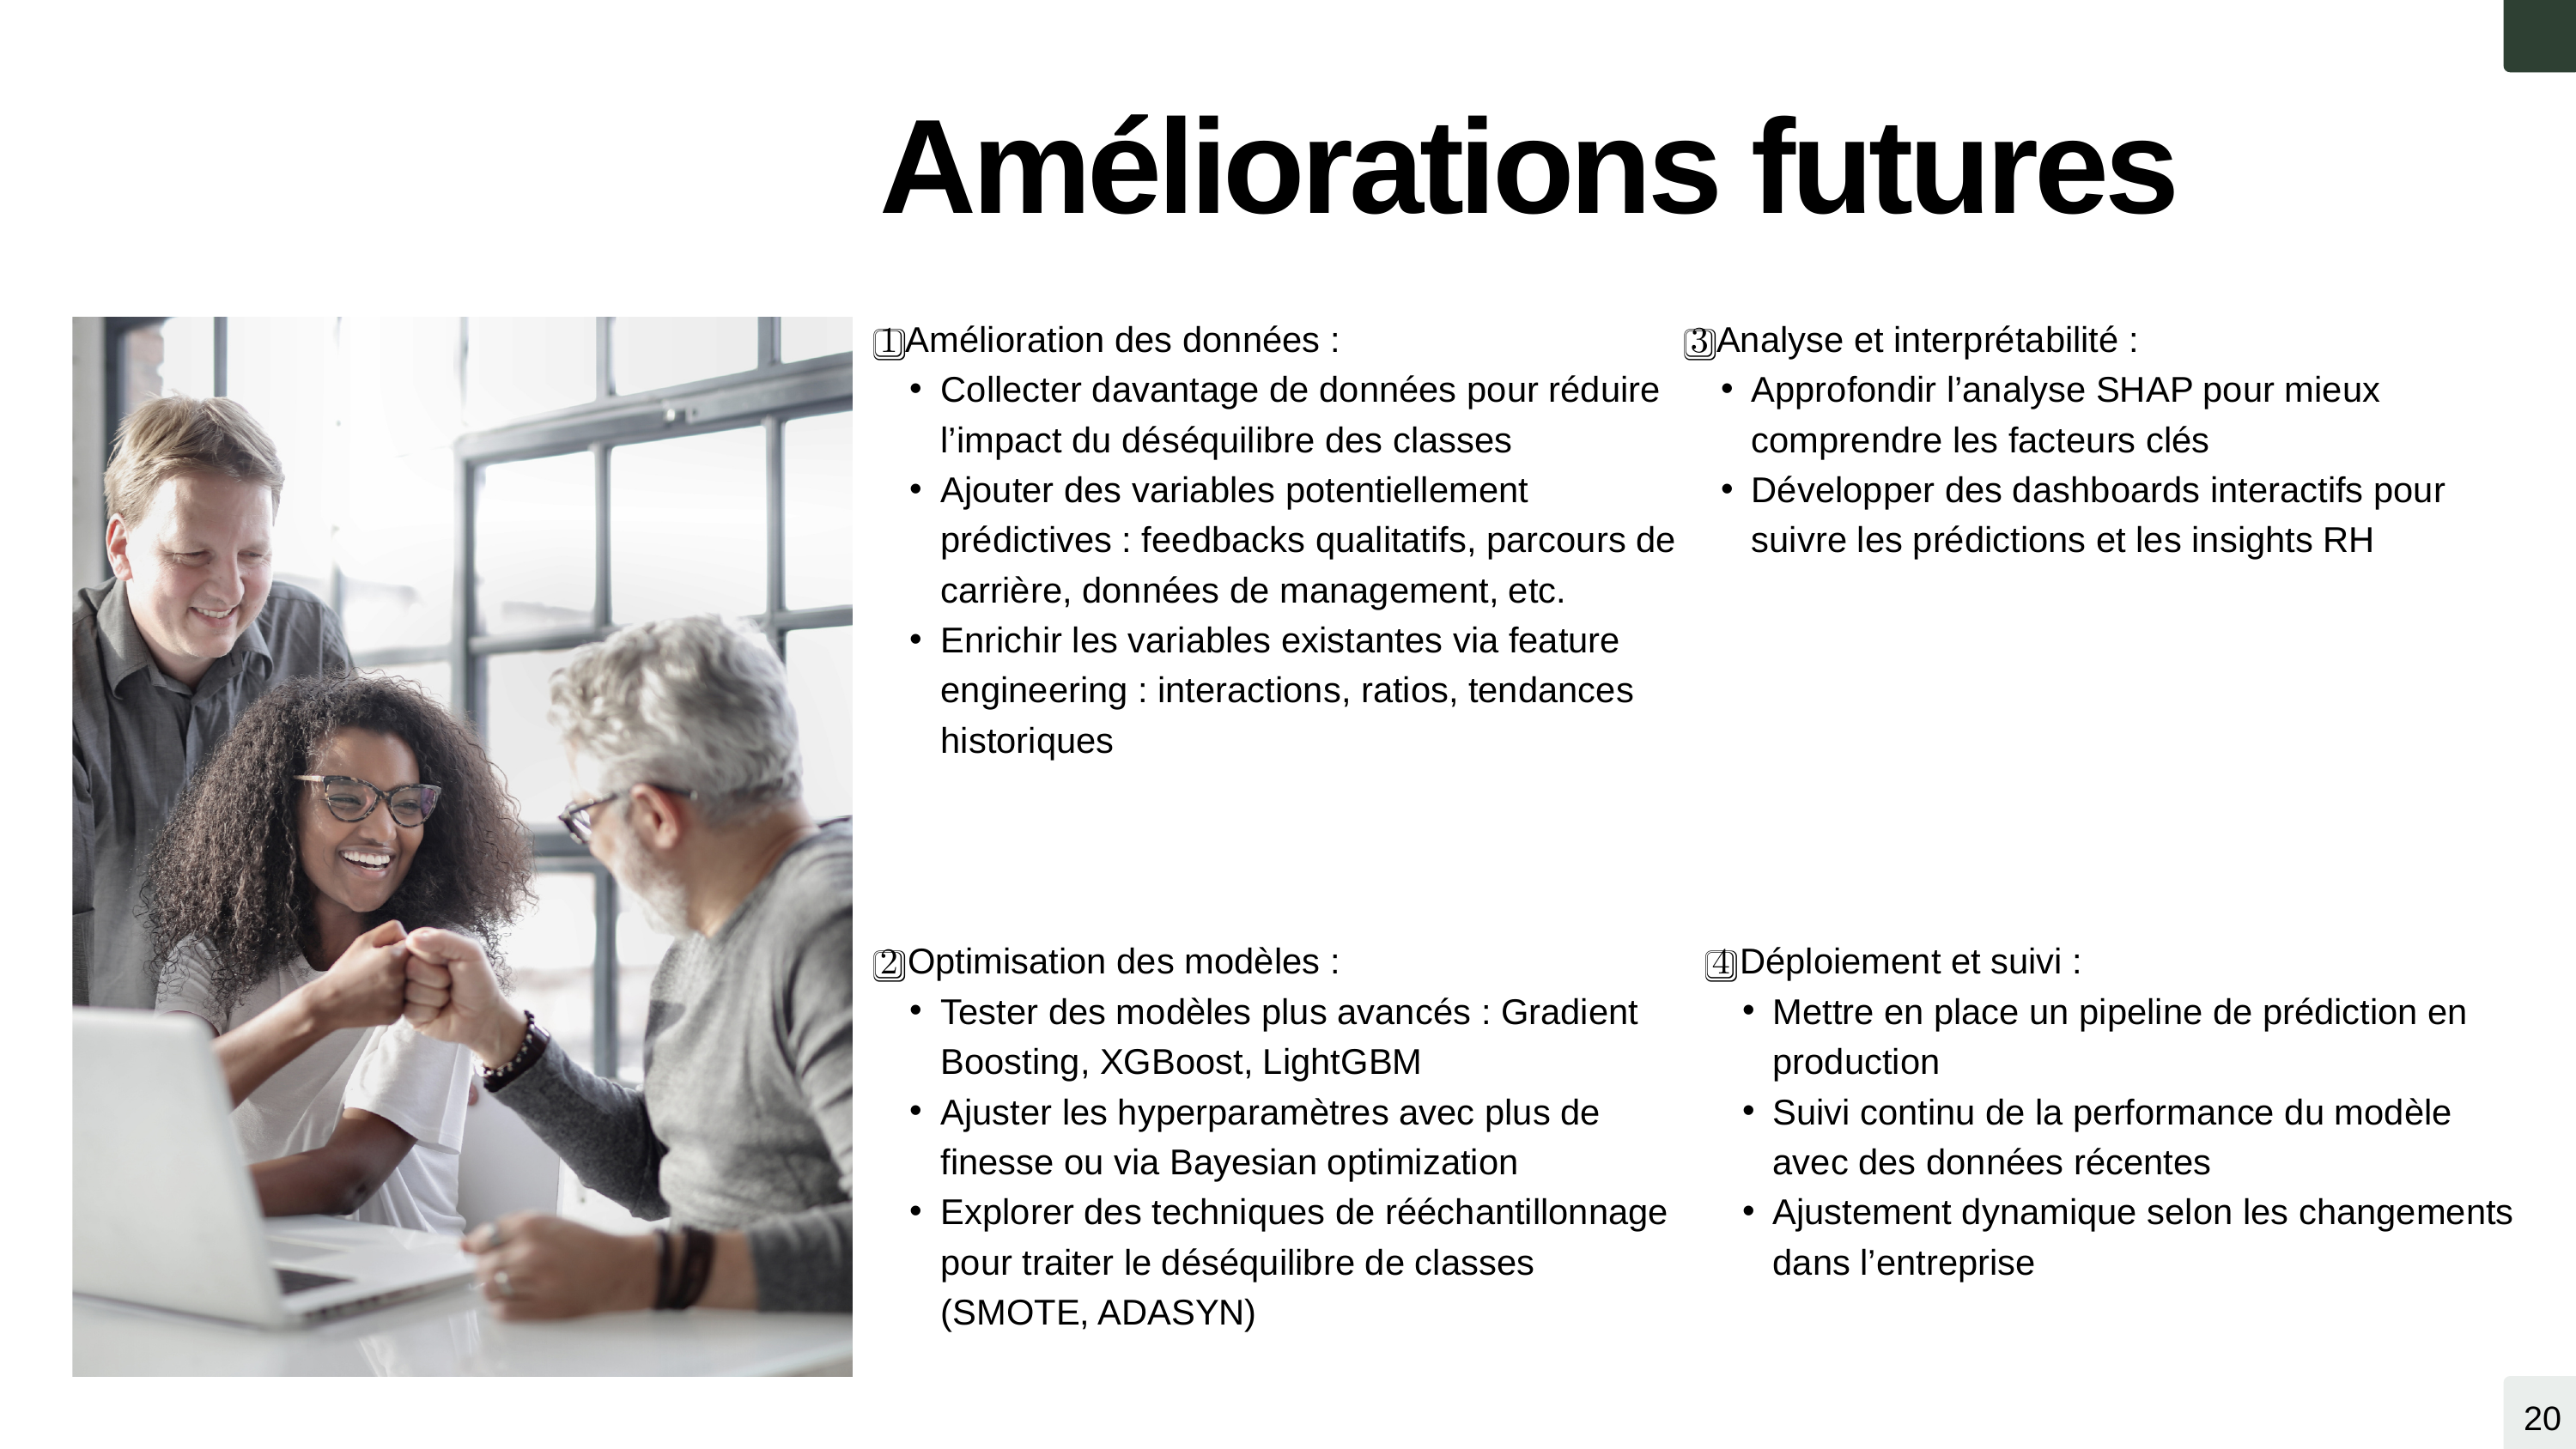

Améliorations futures
1️⃣ Amélioration des données :
Collecter davantage de données pour réduire l’impact du déséquilibre des classes
Ajouter des variables potentiellement prédictives : feedbacks qualitatifs, parcours de carrière, données de management, etc.
Enrichir les variables existantes via feature engineering : interactions, ratios, tendances historiques

3️⃣ Analyse et interprétabilité :
Approfondir l’analyse SHAP pour mieux comprendre les facteurs clés
Développer des dashboards interactifs pour suivre les prédictions et les insights RH

2️⃣ Optimisation des modèles :
Tester des modèles plus avancés : Gradient Boosting, XGBoost, LightGBM
Ajuster les hyperparamètres avec plus de finesse ou via Bayesian optimization
Explorer des techniques de rééchantillonnage pour traiter le déséquilibre de classes (SMOTE, ADASYN)

4️⃣ Déploiement et suivi :
Mettre en place un pipeline de prédiction en production
Suivi continu de la performance du modèle avec des données récentes
Ajustement dynamique selon les changements dans l’entreprise

20